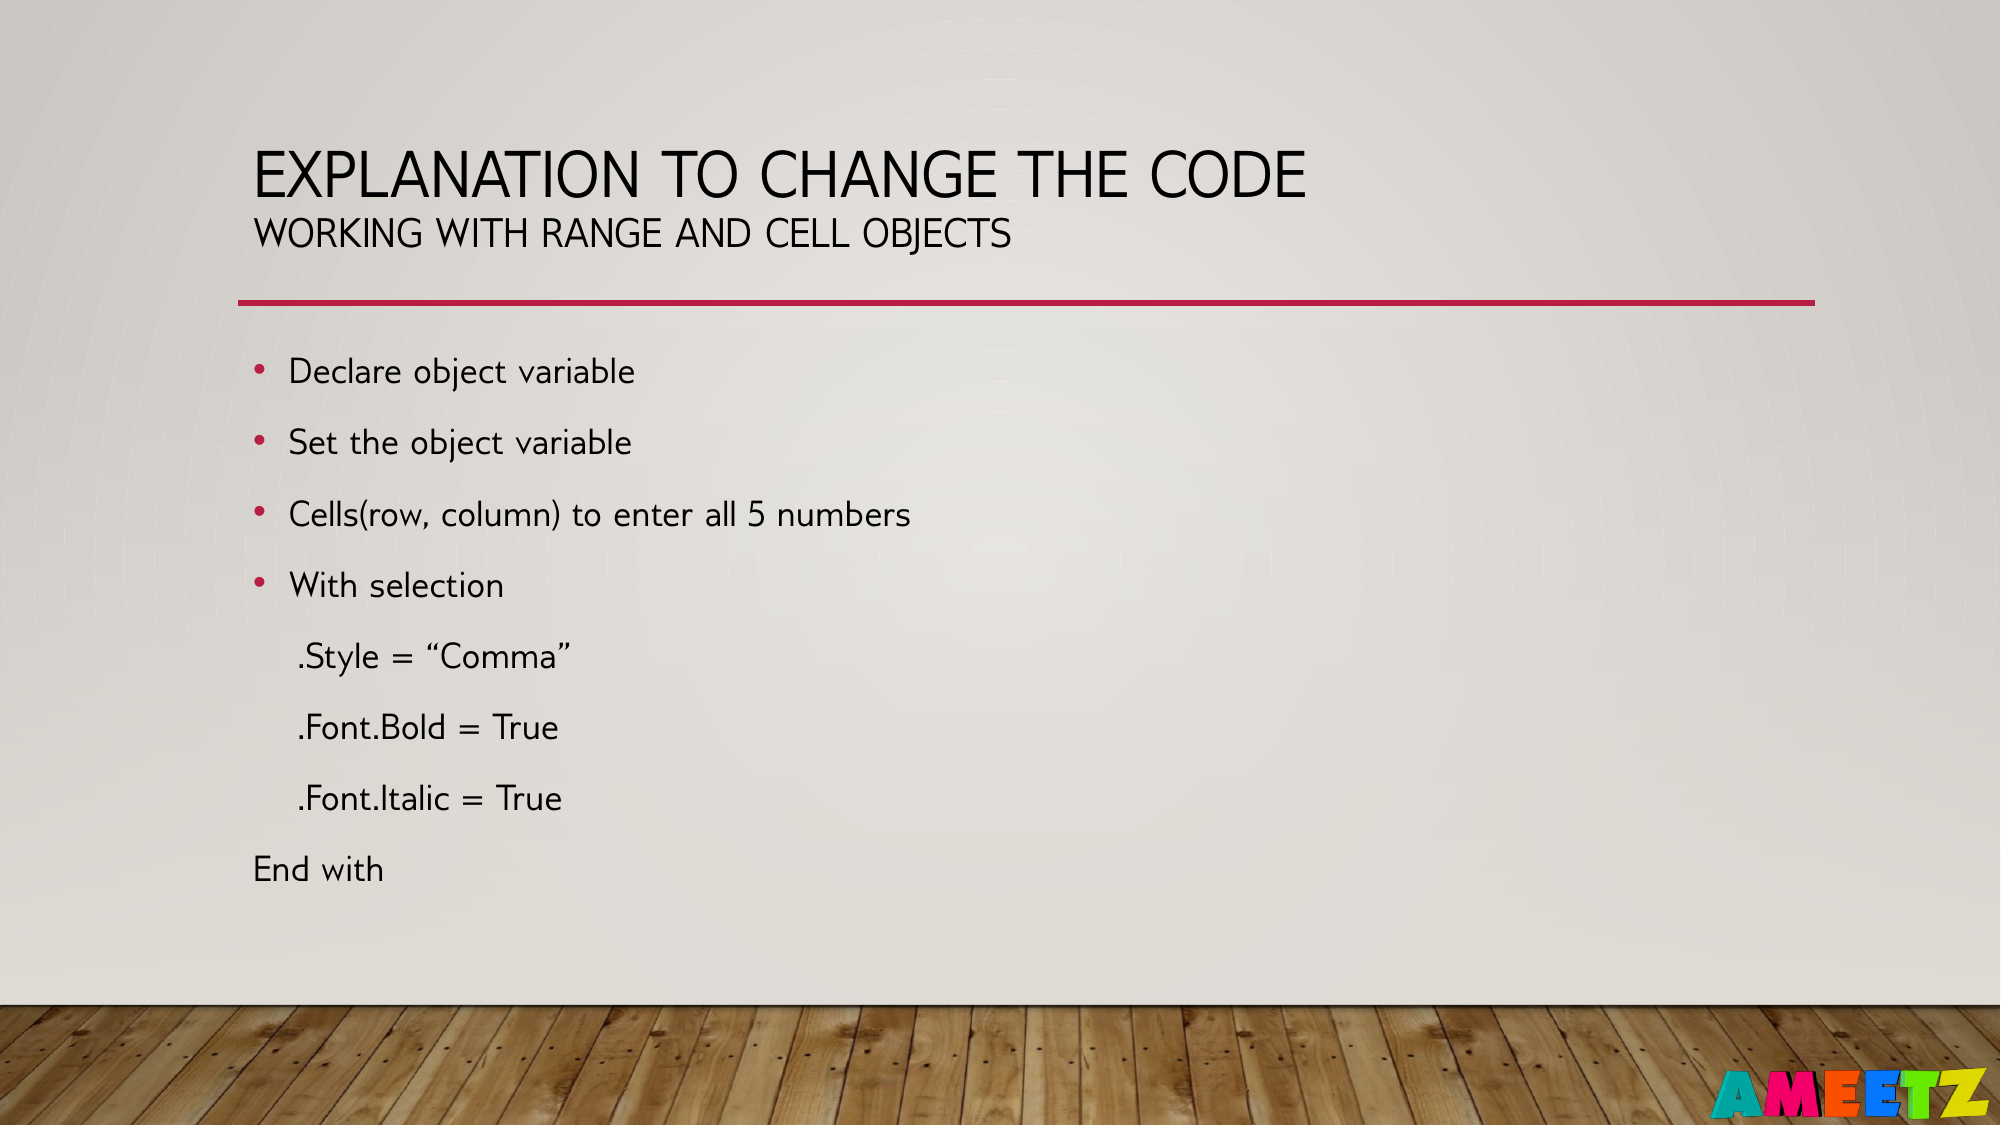

# Explanation to change the code Working with Range and Cell objects
Declare object variable
Set the object variable
Cells(row, column) to enter all 5 numbers
With selection
    .Style = “Comma”
    .Font.Bold = True
    .Font.Italic = True
End with